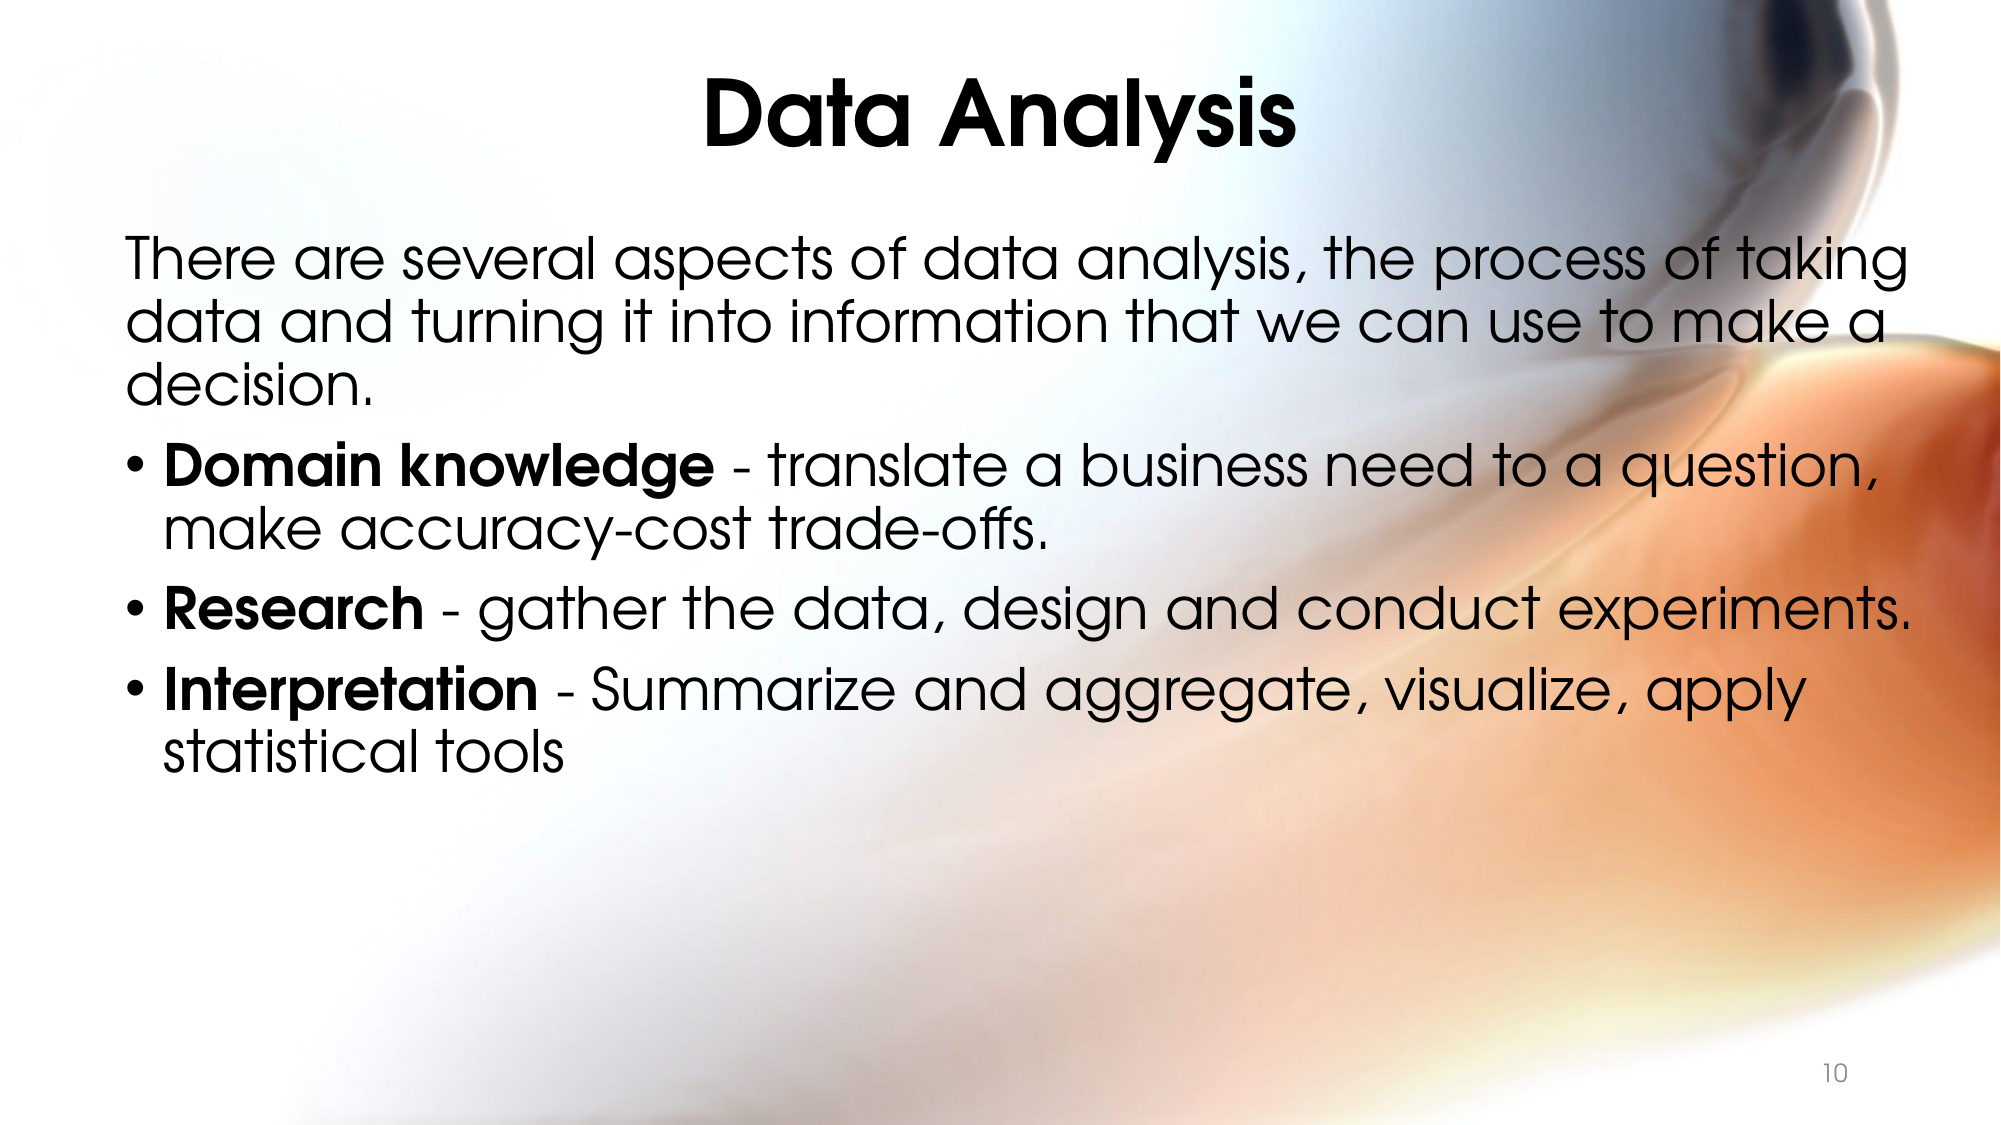

# Data Analysis
There are several aspects of data analysis, the process of taking data and turning it into information that we can use to make a decision.
Domain knowledge - translate a business need to a question, make accuracy-cost trade-offs.
Research - gather the data, design and conduct experiments.
Interpretation - Summarize and aggregate, visualize, apply statistical tools

10